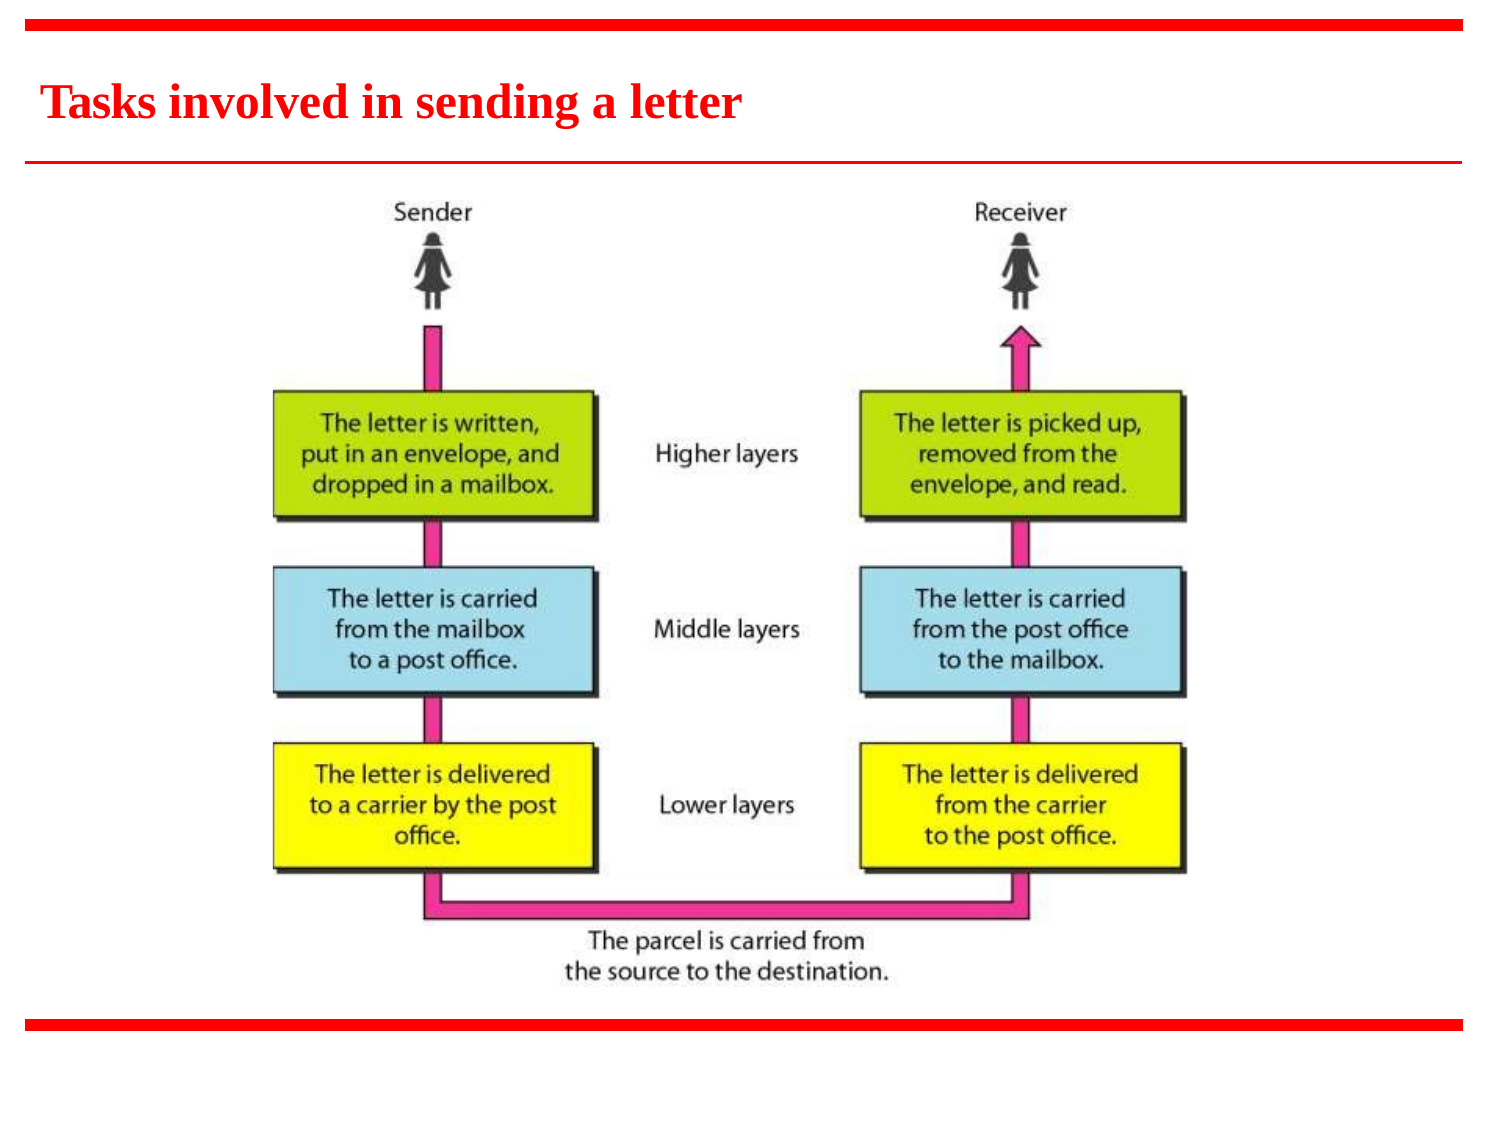

# Tasks involved in sending a letter